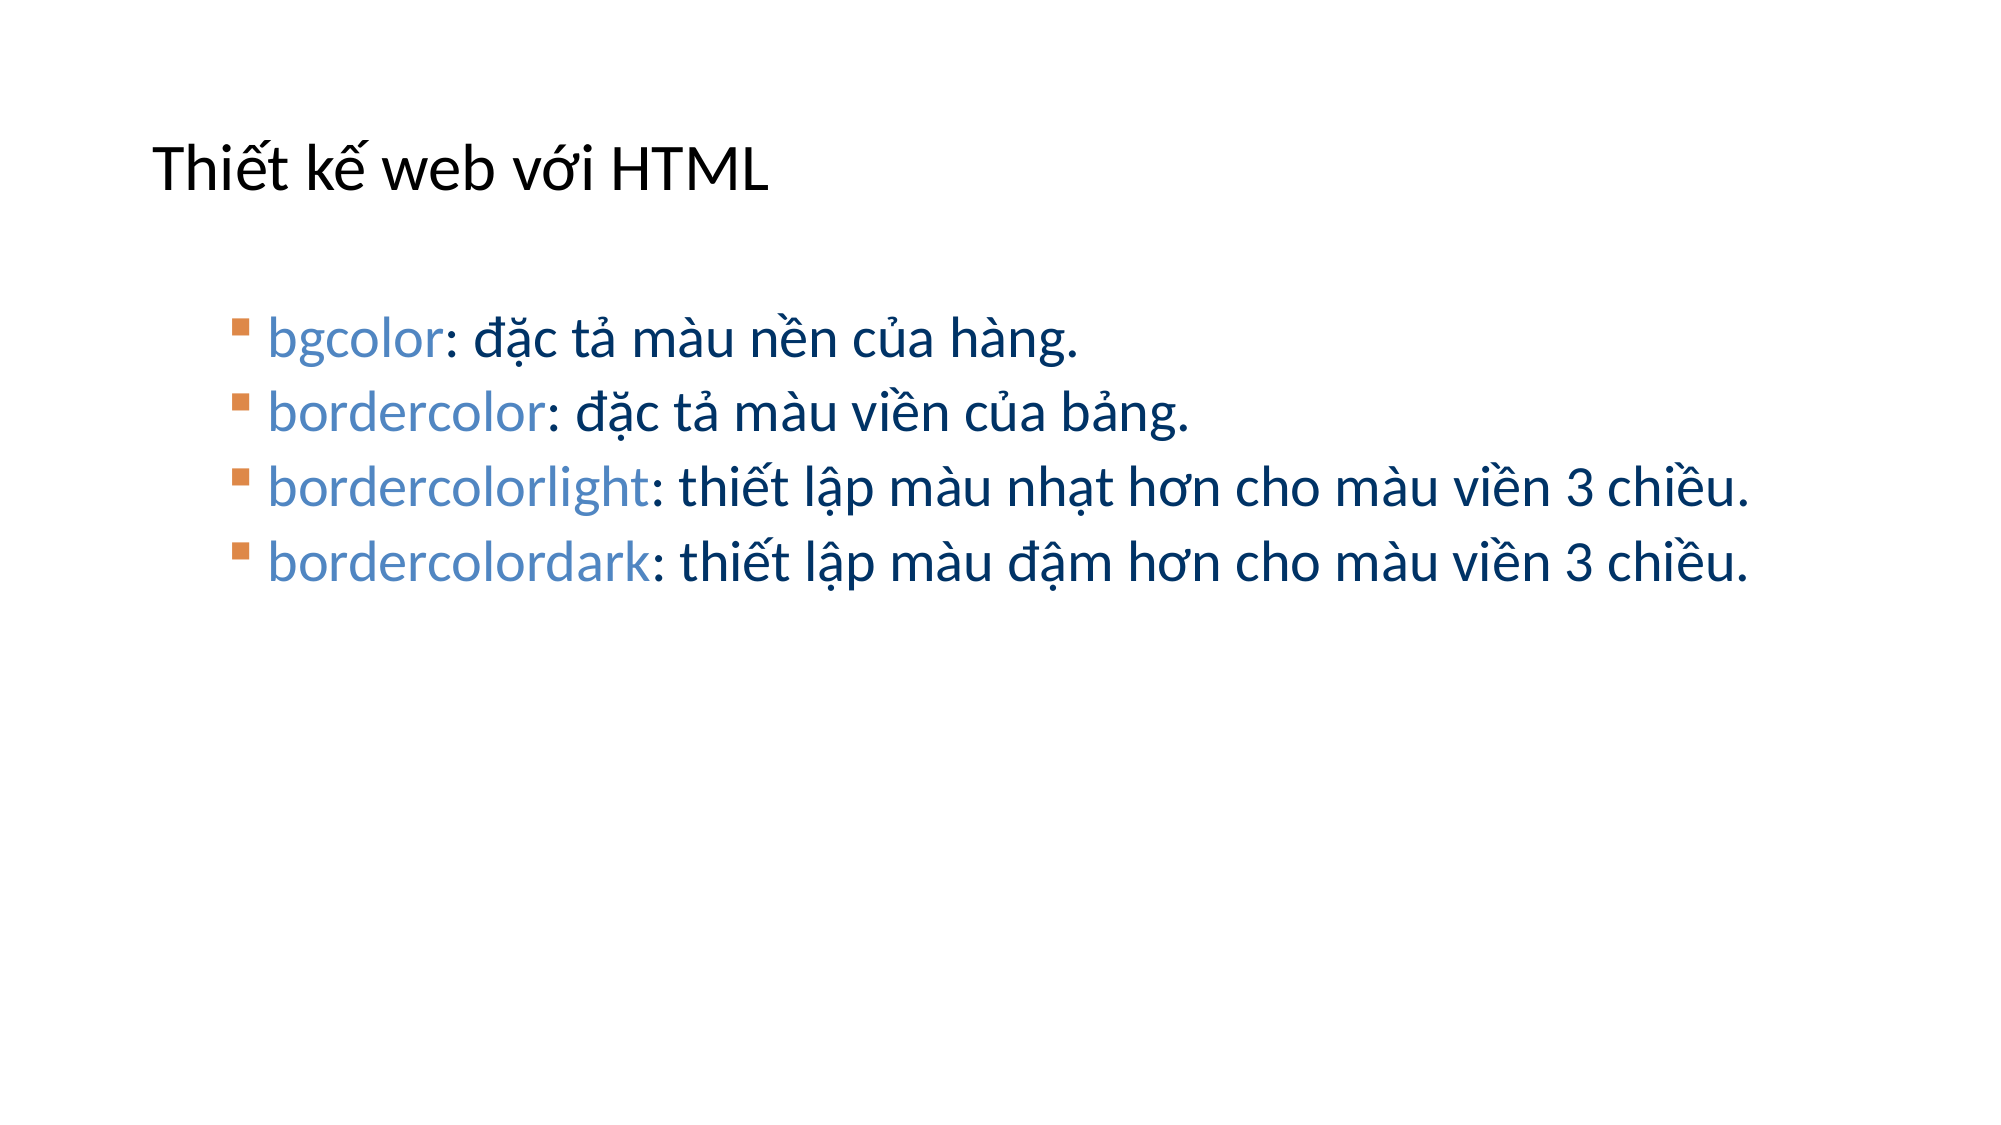

# Thiết kế web với HTML
 bgcolor: đặc tả màu nền của hàng.
 bordercolor: đặc tả màu viền của bảng.
 bordercolorlight: thiết lập màu nhạt hơn cho màu viền 3 chiều.
 bordercolordark: thiết lập màu đậm hơn cho màu viền 3 chiều.